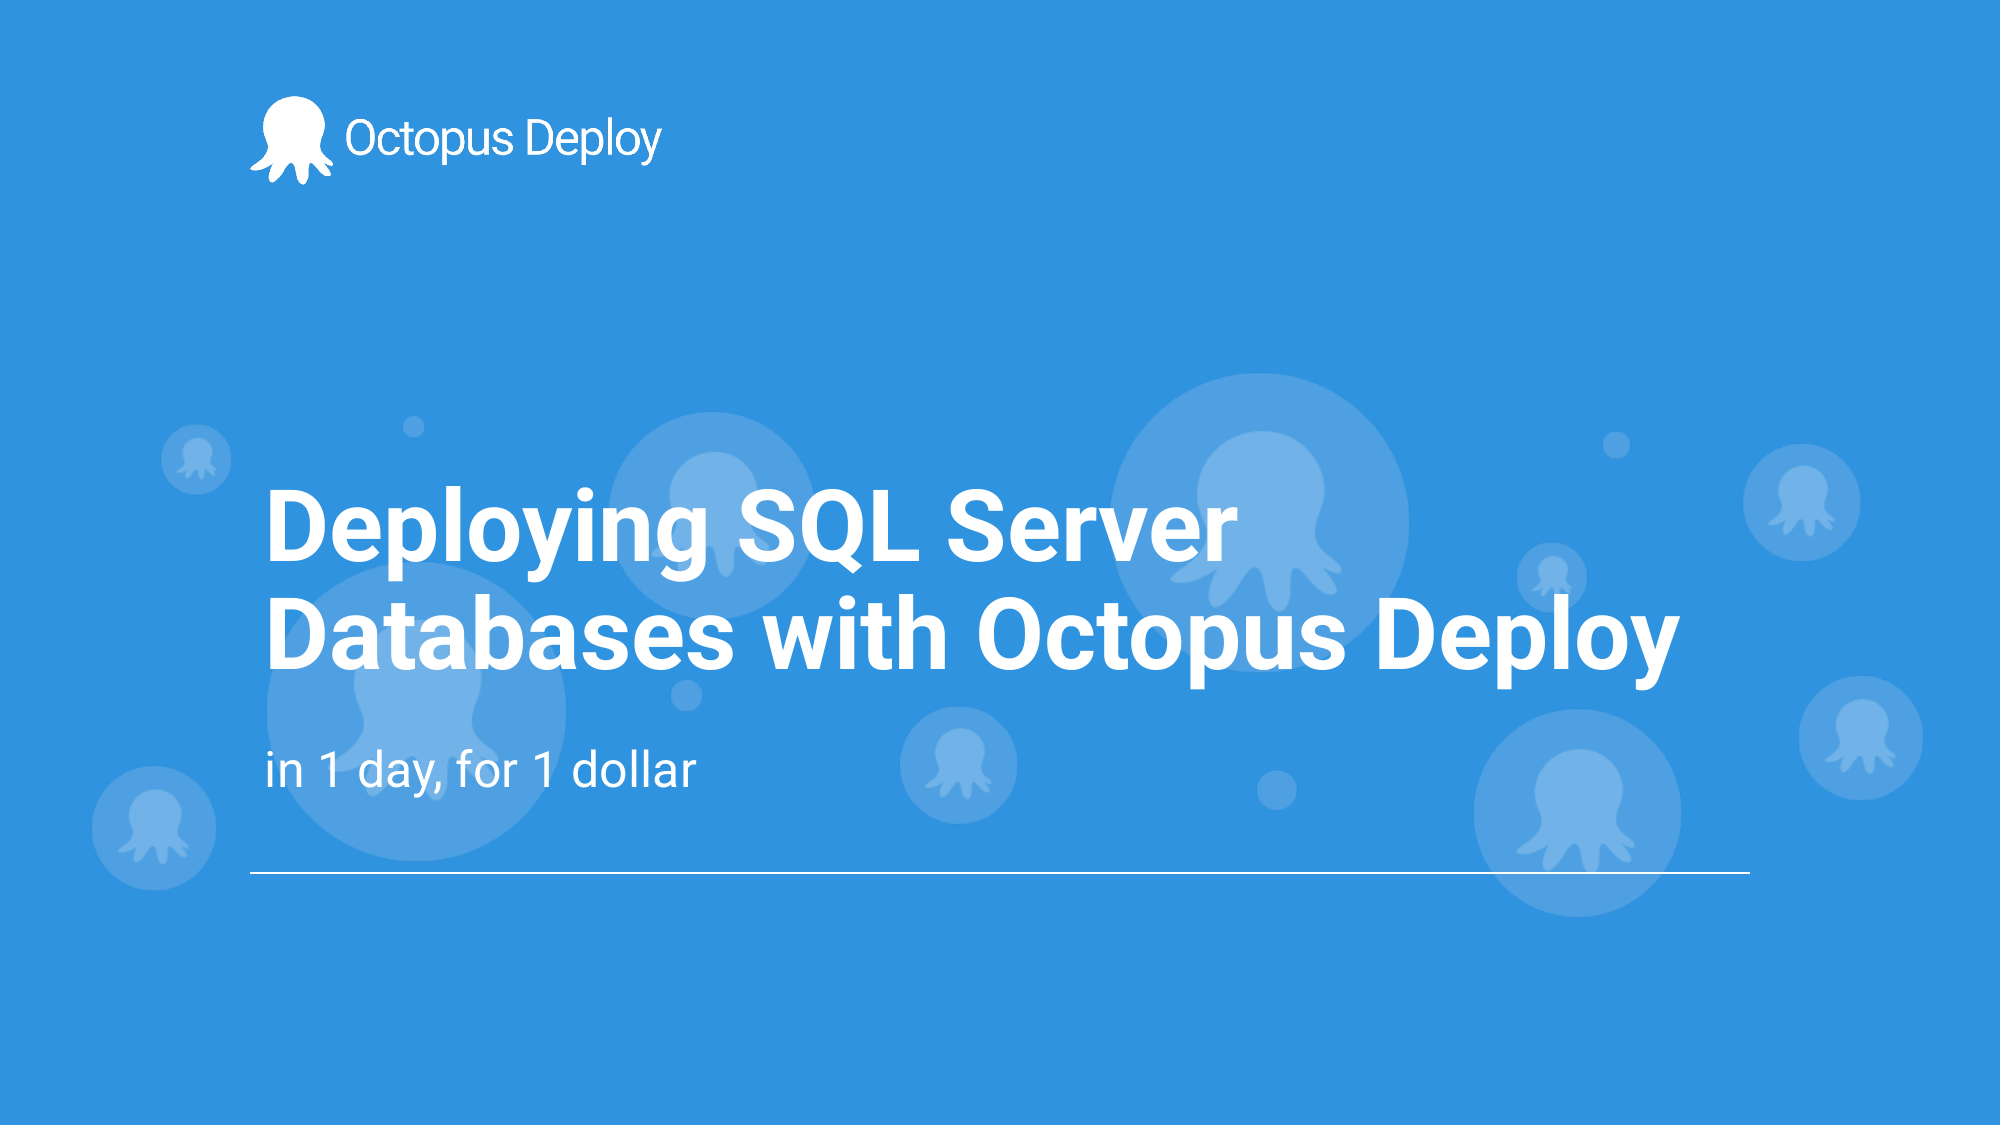

# Deploying SQL Server Databases with Octopus Deploy
in 1 day, for 1 dollar